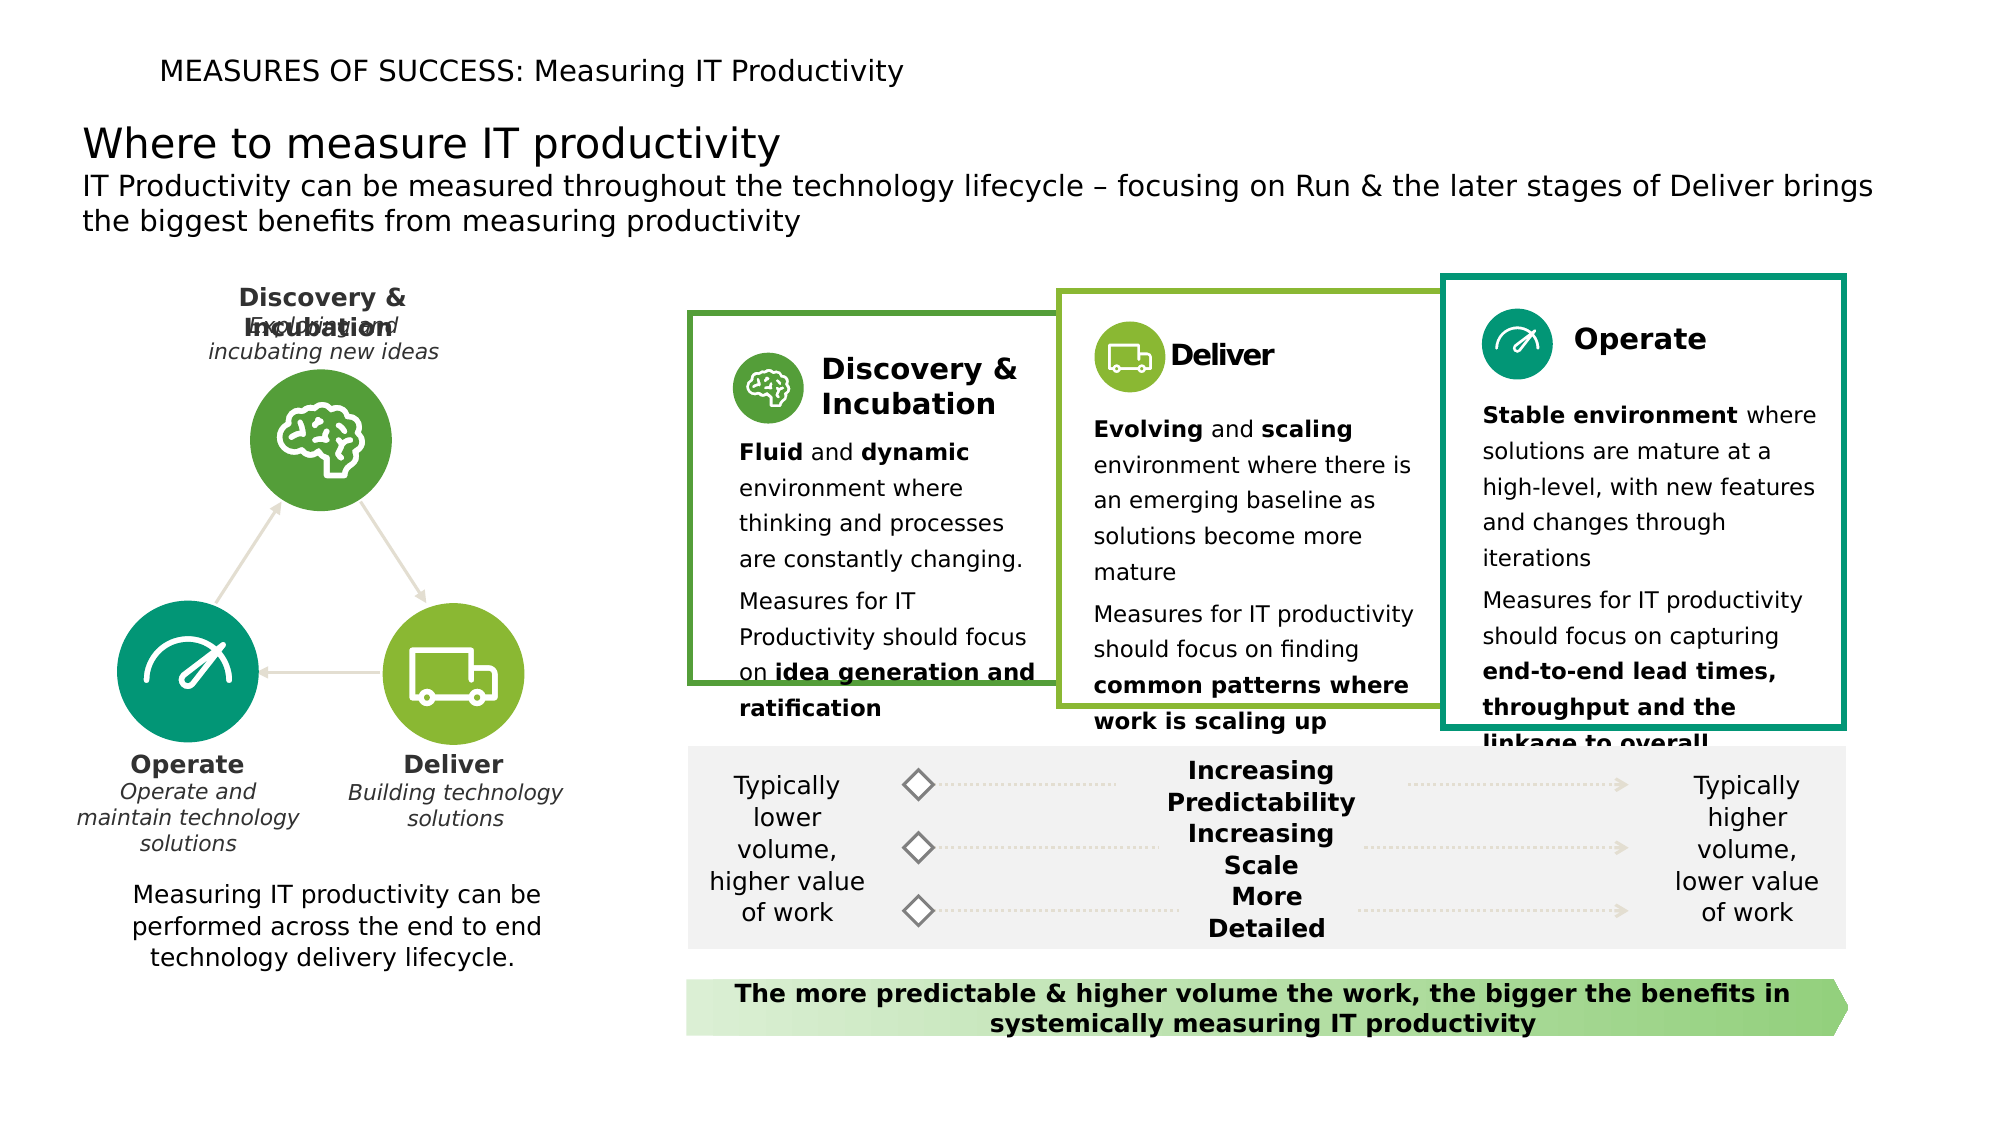

MEASURES OF SUCCESS: Measuring IT Productivity
# Where to measure IT productivity
IT Productivity can be measured throughout the technology lifecycle – focusing on Run & the later stages of Deliver brings the biggest benefits from measuring productivity

Discovery & Incubation

Exploring and incubating new ideas

Operate

Deliver
Discovery & Incubation

Stable environment where solutions are mature at a high-level, with new features and changes through iterations
Measures for IT productivity should focus on capturing end-to-end lead times, throughput and the linkage to overall outcomes
Evolving and scaling environment where there is an emerging baseline as solutions become more mature
Measures for IT productivity should focus on finding common patterns where work is scaling up
Fluid and dynamic environment where thinking and processes are constantly changing.
Measures for IT Productivity should focus on idea generation and ratification

Operate
Deliver
Typically higher volume, lower value of work
Typically lower volume, higher value of work

Increasing Predictability
Operate and maintain technology solutions
Building technology solutions

Increasing Scale
Measuring IT productivity can be performed across the end to end technology delivery lifecycle.

More Detailed
The more predictable & higher volume the work, the bigger the benefits in systemically measuring IT productivity